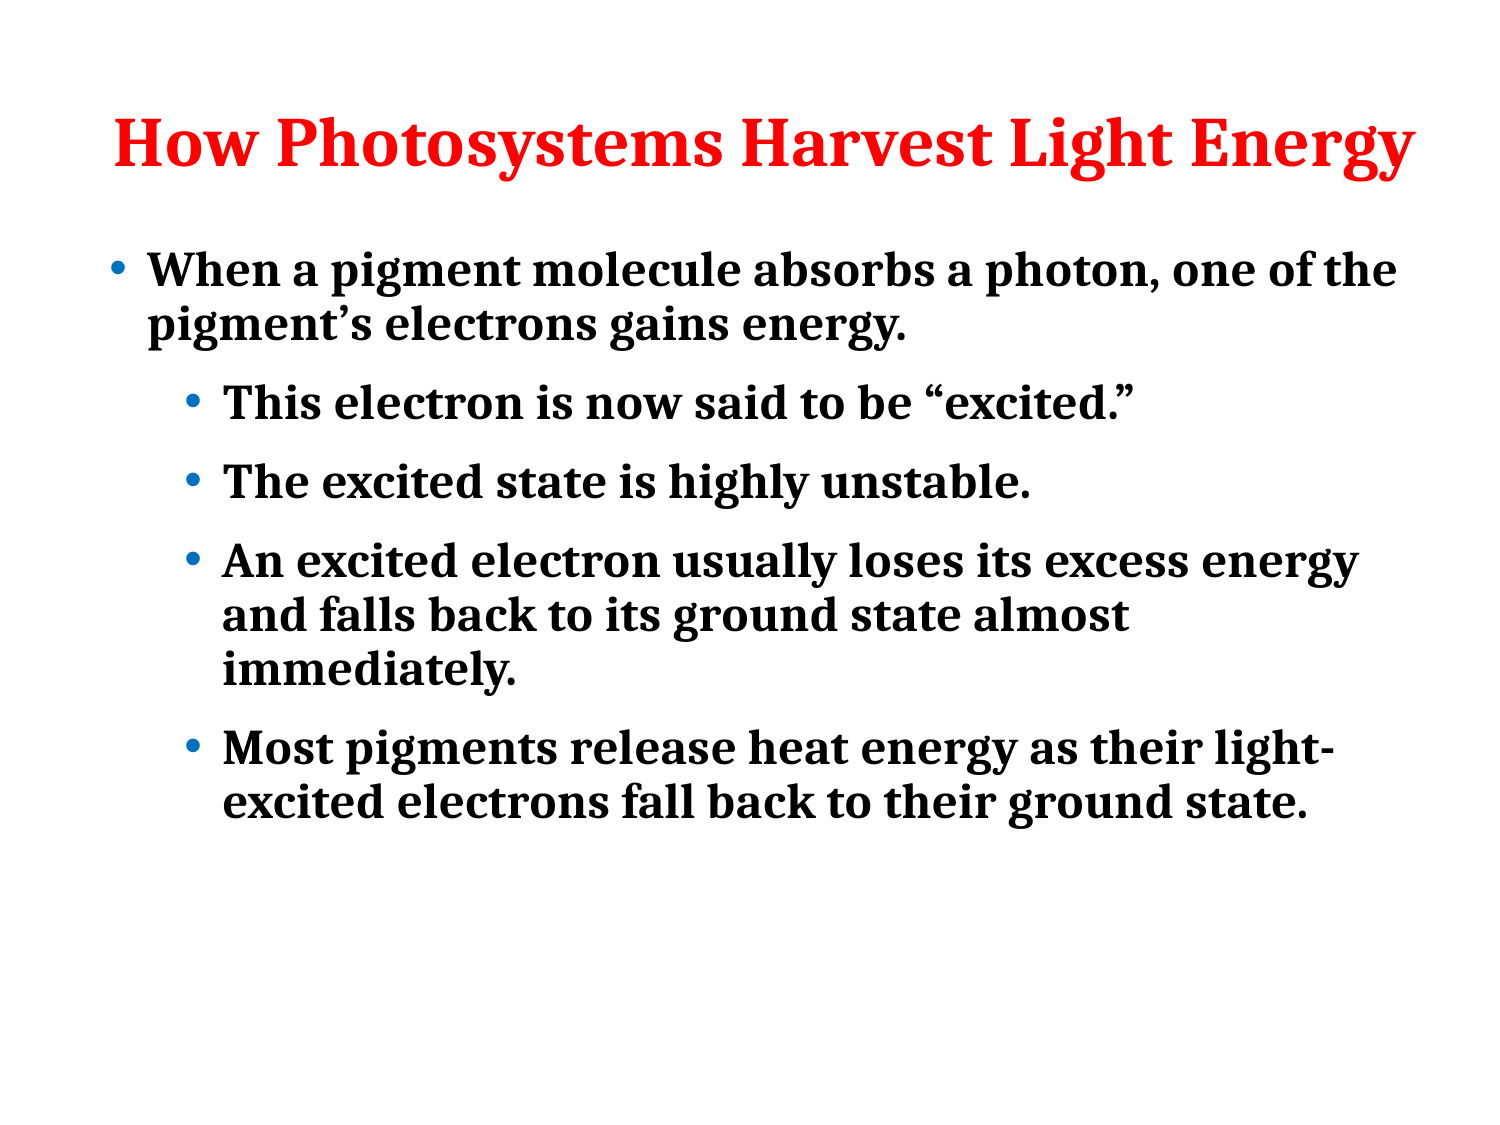

# How Photosystems Harvest Light Energy
When a pigment molecule absorbs a photon, one of the pigment’s electrons gains energy.
This electron is now said to be “excited.”
The excited state is highly unstable.
An excited electron usually loses its excess energy and falls back to its ground state almost immediately.
Most pigments release heat energy as their light-excited electrons fall back to their ground state.